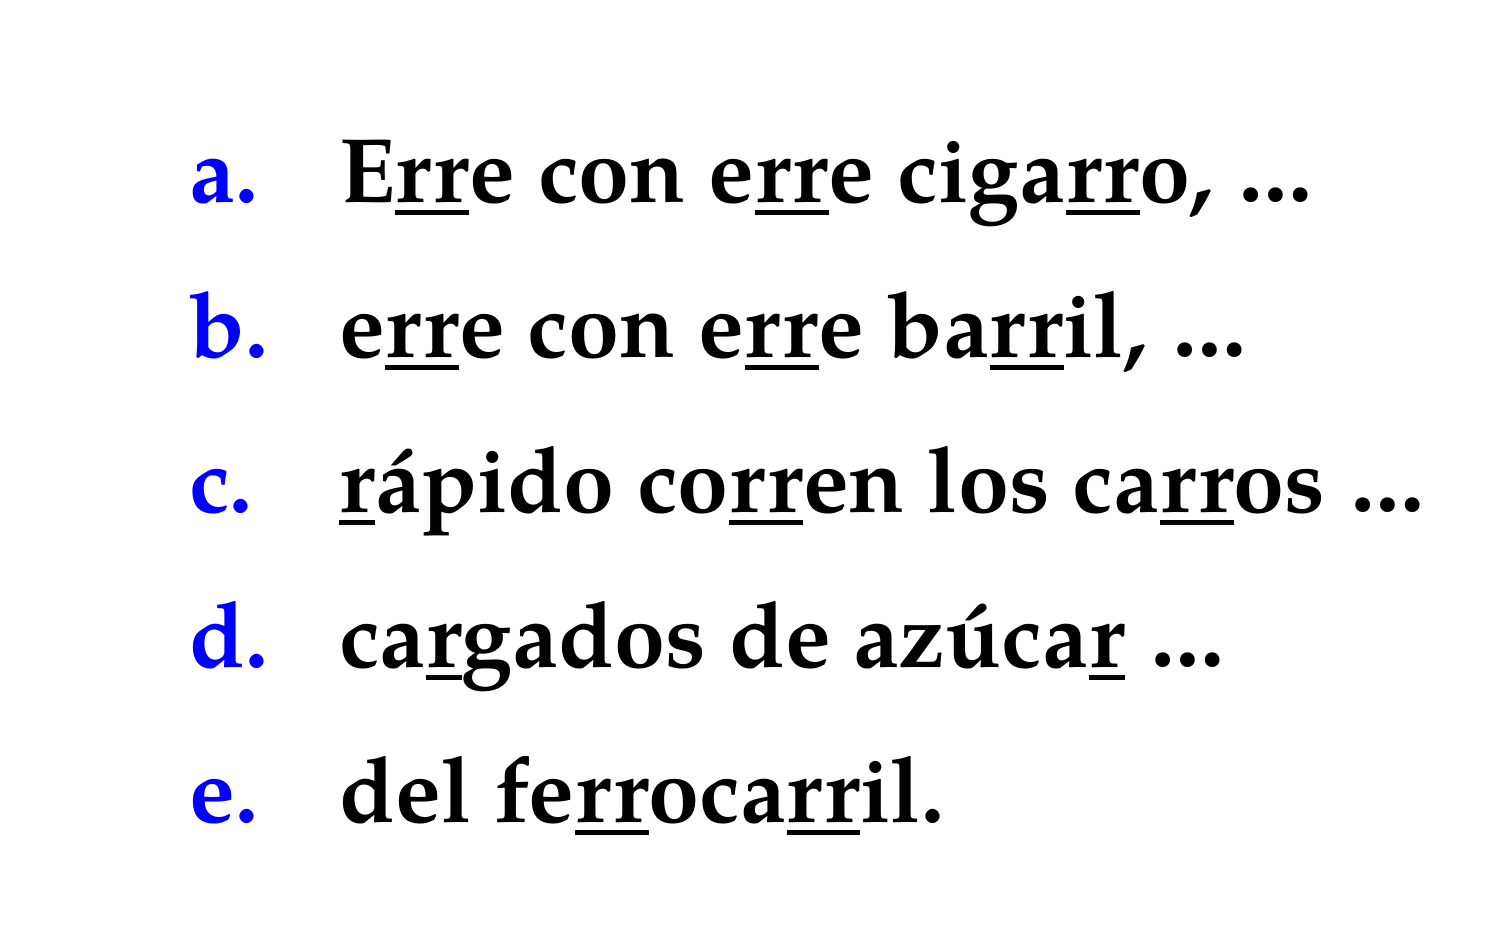

a.	Erre con erre cigarro, …

	b.	erre con erre barril, …

	c.	rápido corren los carros …

	d.	cargados de azúcar …

	e.	del ferrocarril.